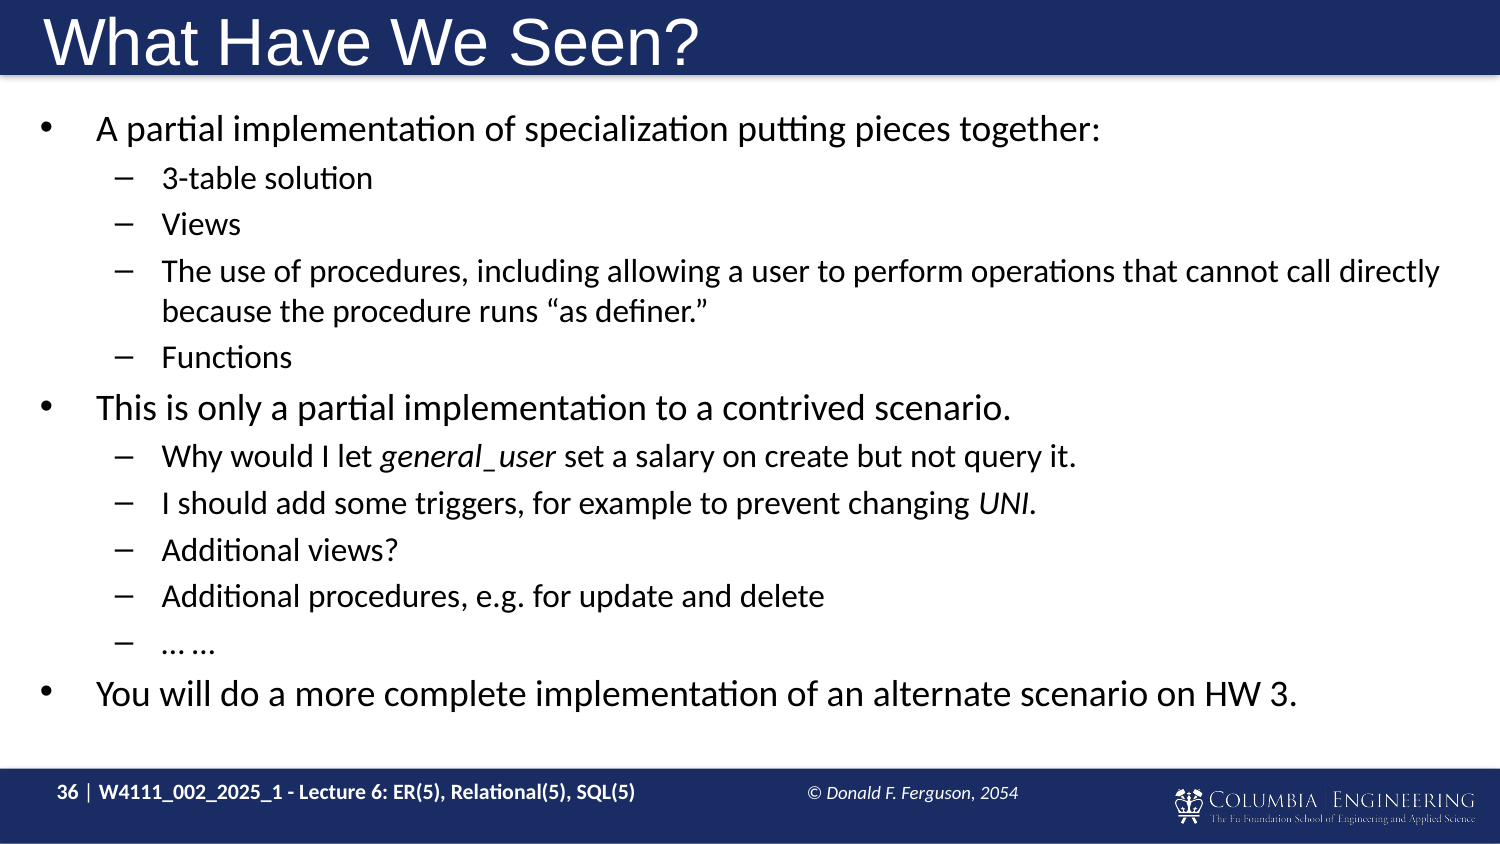

# What Have We Seen?
A partial implementation of specialization putting pieces together:
3-table solution
Views
The use of procedures, including allowing a user to perform operations that cannot call directly because the procedure runs “as definer.”
Functions
This is only a partial implementation to a contrived scenario.
Why would I let general_user set a salary on create but not query it.
I should add some triggers, for example to prevent changing UNI.
Additional views?
Additional procedures, e.g. for update and delete
… …
You will do a more complete implementation of an alternate scenario on HW 3.